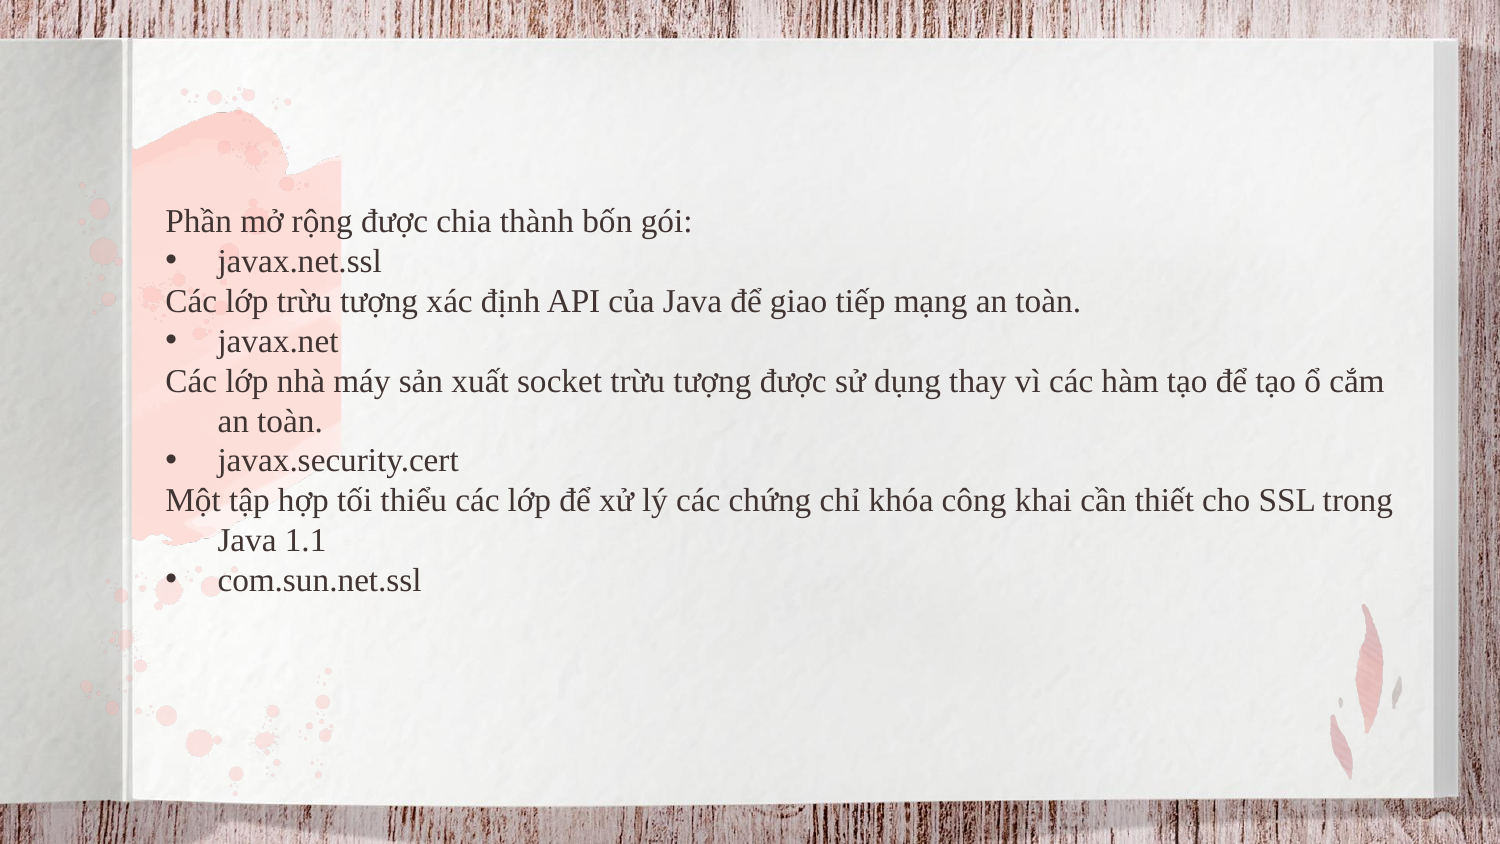

Phần mở rộng được chia thành bốn gói:
javax.net.ssl
Các lớp trừu tượng xác định API của Java để giao tiếp mạng an toàn.
javax.net
Các lớp nhà máy sản xuất socket trừu tượng được sử dụng thay vì các hàm tạo để tạo ổ cắm an toàn.
javax.security.cert
Một tập hợp tối thiểu các lớp để xử lý các chứng chỉ khóa công khai cần thiết cho SSL trong Java 1.1
com.sun.net.ssl